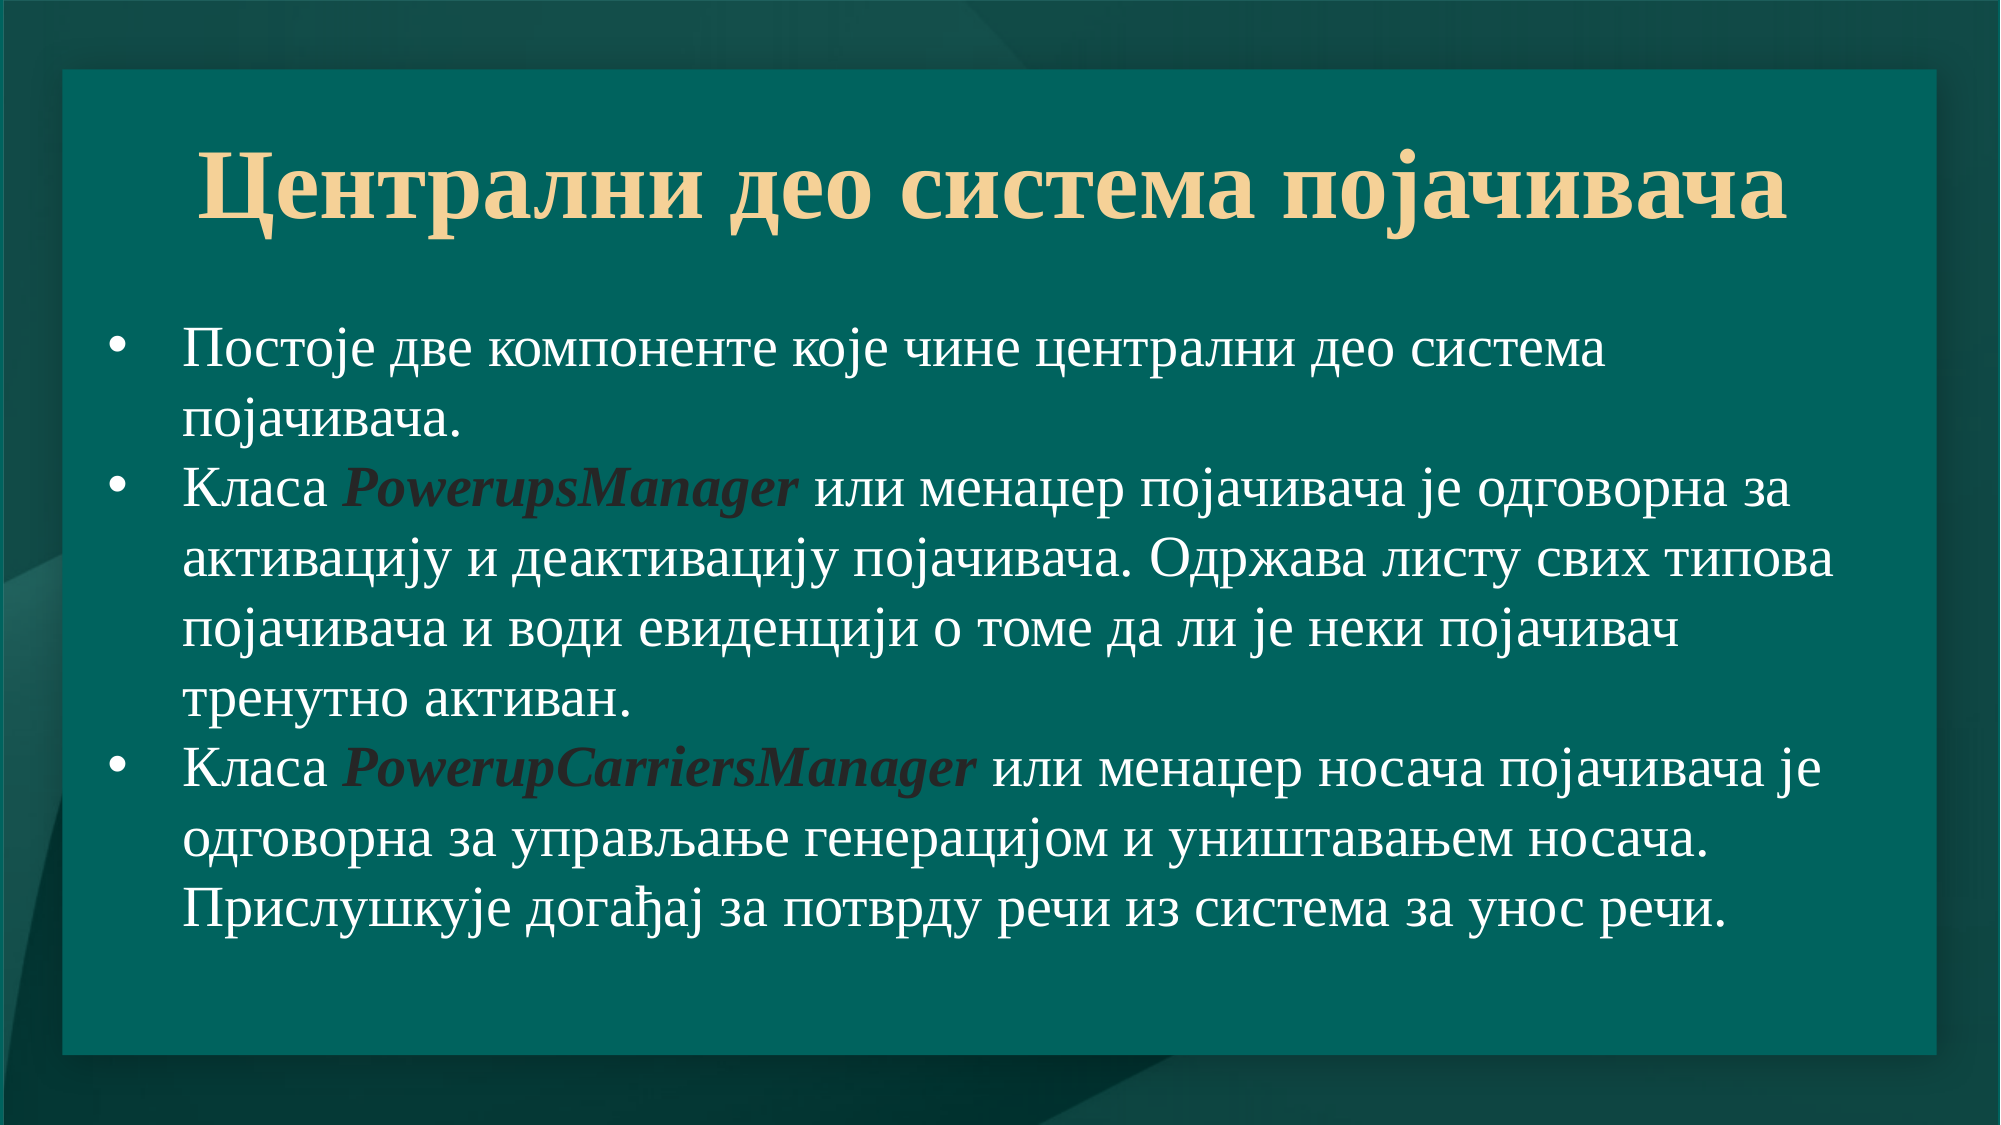

# Централни део система појачивача
Постоје две компоненте које чине централни део система појачивача.
Класа PowerupsManager или менаџер појачивача је одговорна за активацију и деактивацију појачивача. Одржава листу свих типова појачивача и води евиденцији о томе да ли је неки појачивач тренутно активан.
Класа PowerupCarriersManager или менаџер носача појачивача је одговорна за управљање генерацијом и уништавањем носача. Прислушкује догађај за потврду речи из система за унос речи.